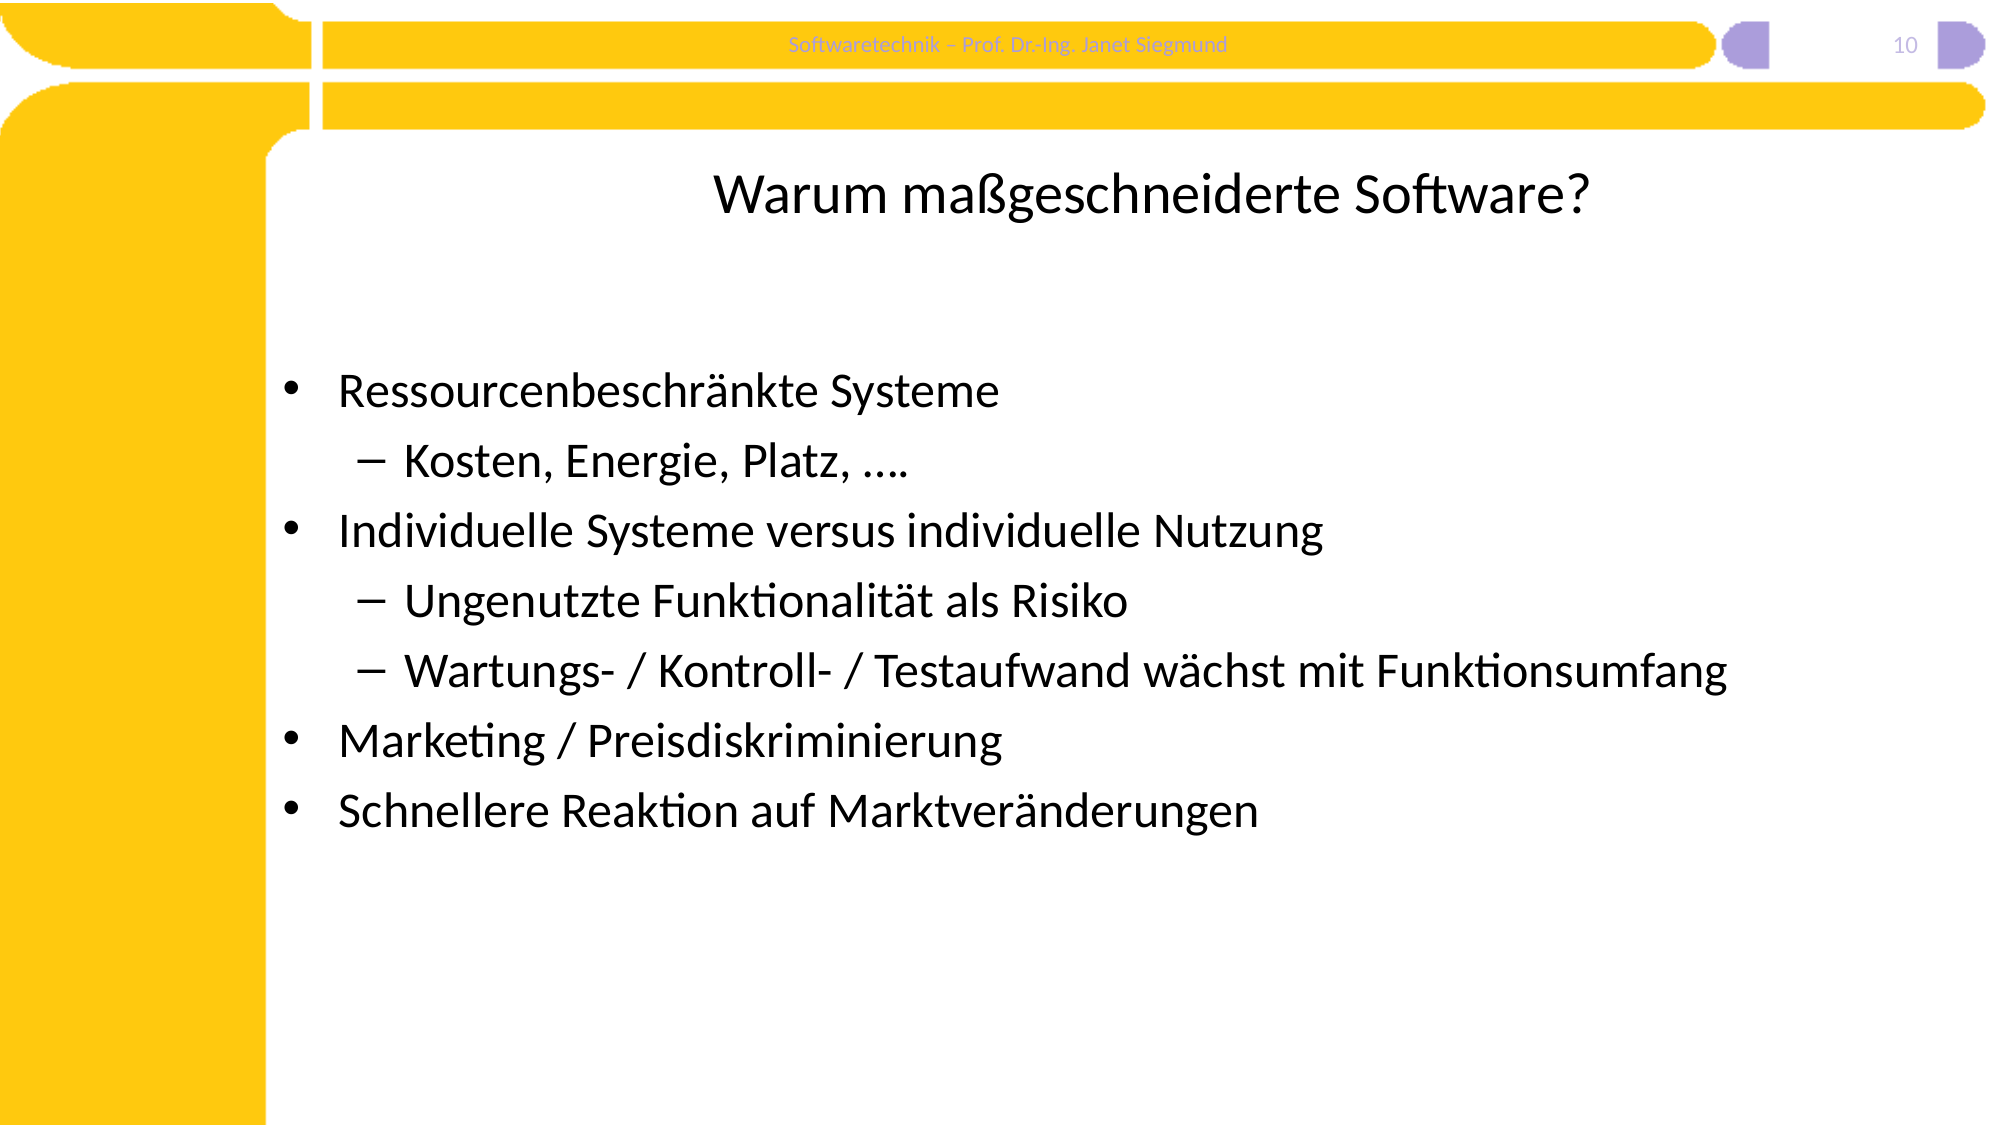

10
# Warum maßgeschneiderte Software?
Ressourcenbeschränkte Systeme
Kosten, Energie, Platz, ….
Individuelle Systeme versus individuelle Nutzung
Ungenutzte Funktionalität als Risiko
Wartungs- / Kontroll- / Testaufwand wächst mit Funktionsumfang
Marketing / Preisdiskriminierung
Schnellere Reaktion auf Marktveränderungen